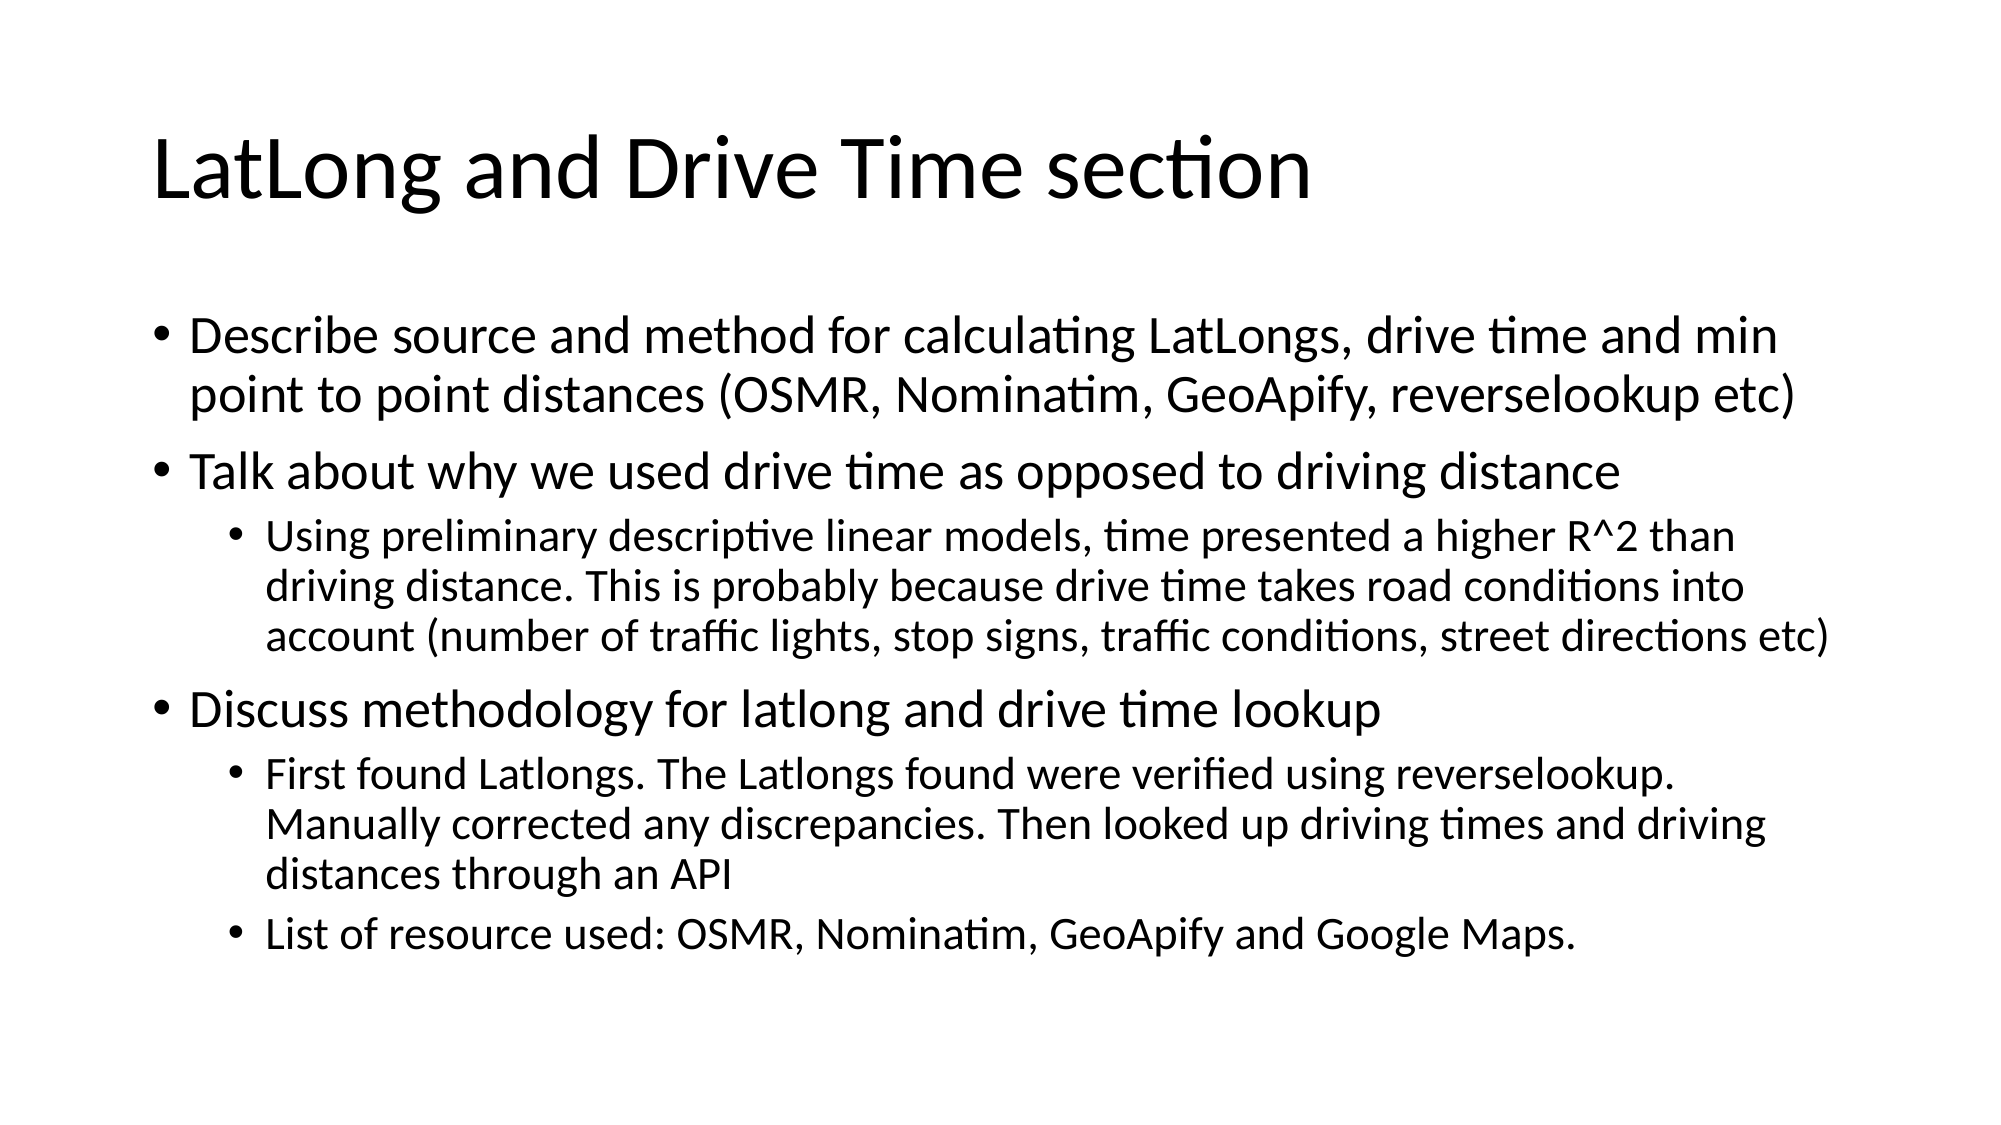

# LatLong and Drive Time section
Describe source and method for calculating LatLongs, drive time and min point to point distances (OSMR, Nominatim, GeoApify, reverselookup etc)
Talk about why we used drive time as opposed to driving distance
Using preliminary descriptive linear models, time presented a higher R^2 than driving distance. This is probably because drive time takes road conditions into account (number of traffic lights, stop signs, traffic conditions, street directions etc)
Discuss methodology for latlong and drive time lookup
First found Latlongs. The Latlongs found were verified using reverselookup. Manually corrected any discrepancies. Then looked up driving times and driving distances through an API
List of resource used: OSMR, Nominatim, GeoApify and Google Maps.